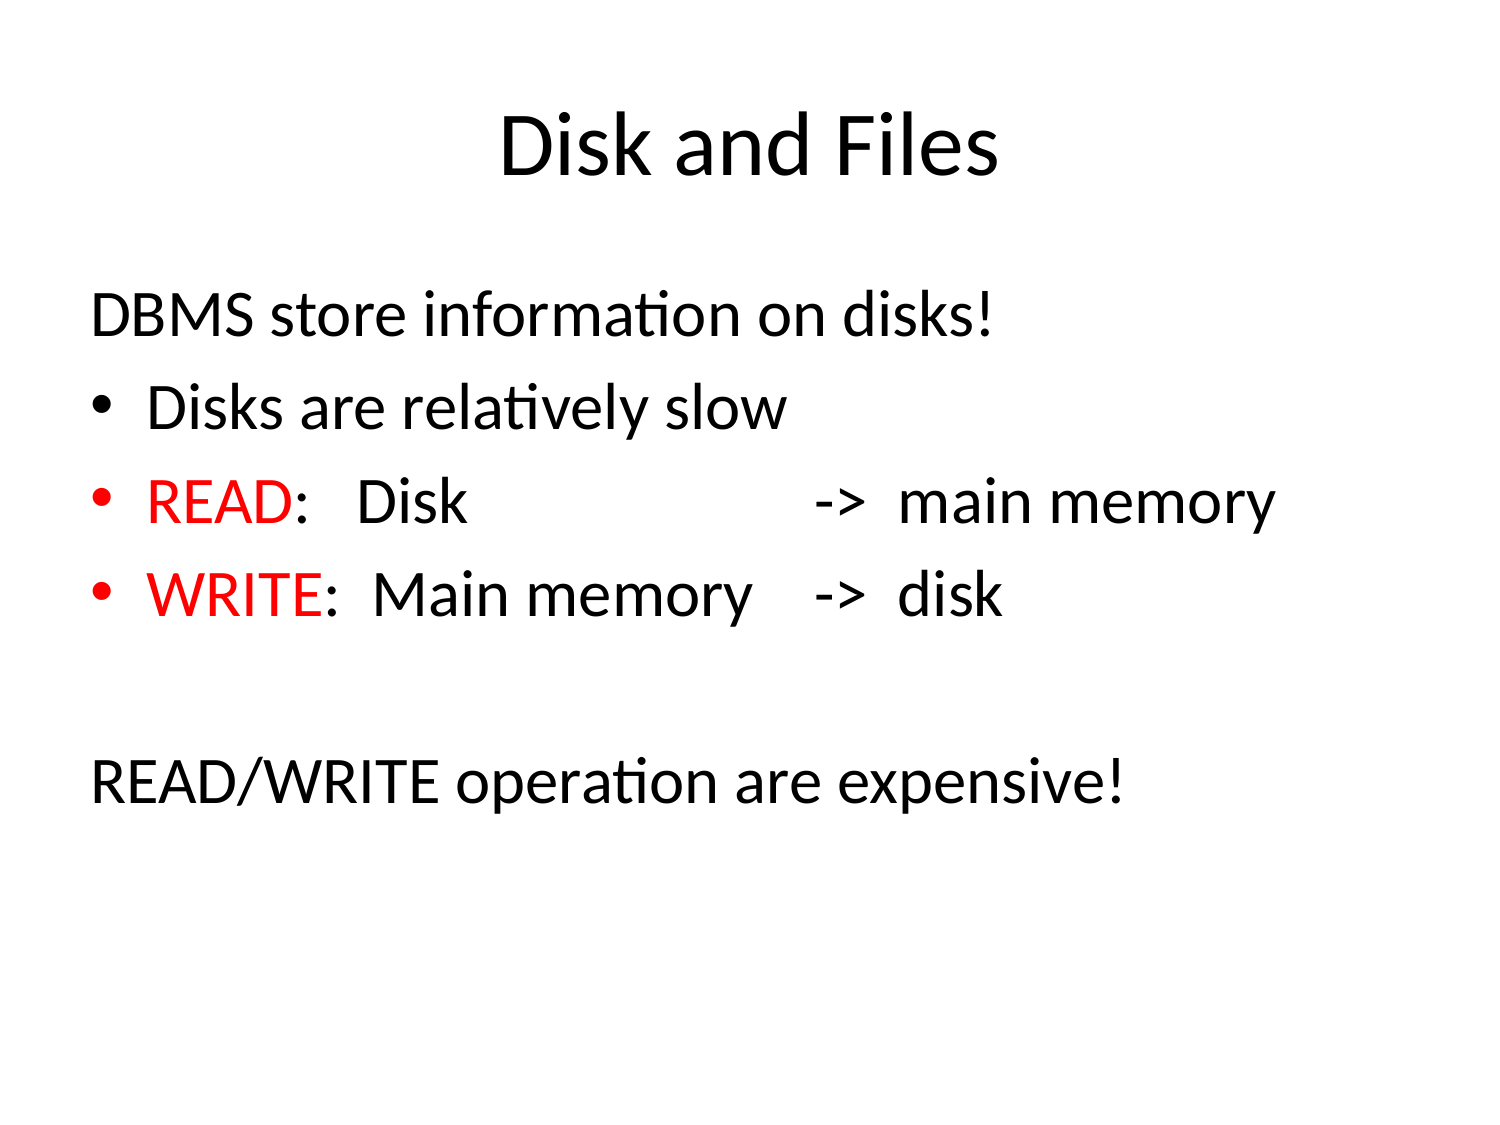

# Disk and Files
DBMS store information on disks!
Disks are relatively slow
READ:   Disk                       ->  main memory
WRITE:  Main memory    ->  disk

READ/WRITE operation are expensive!